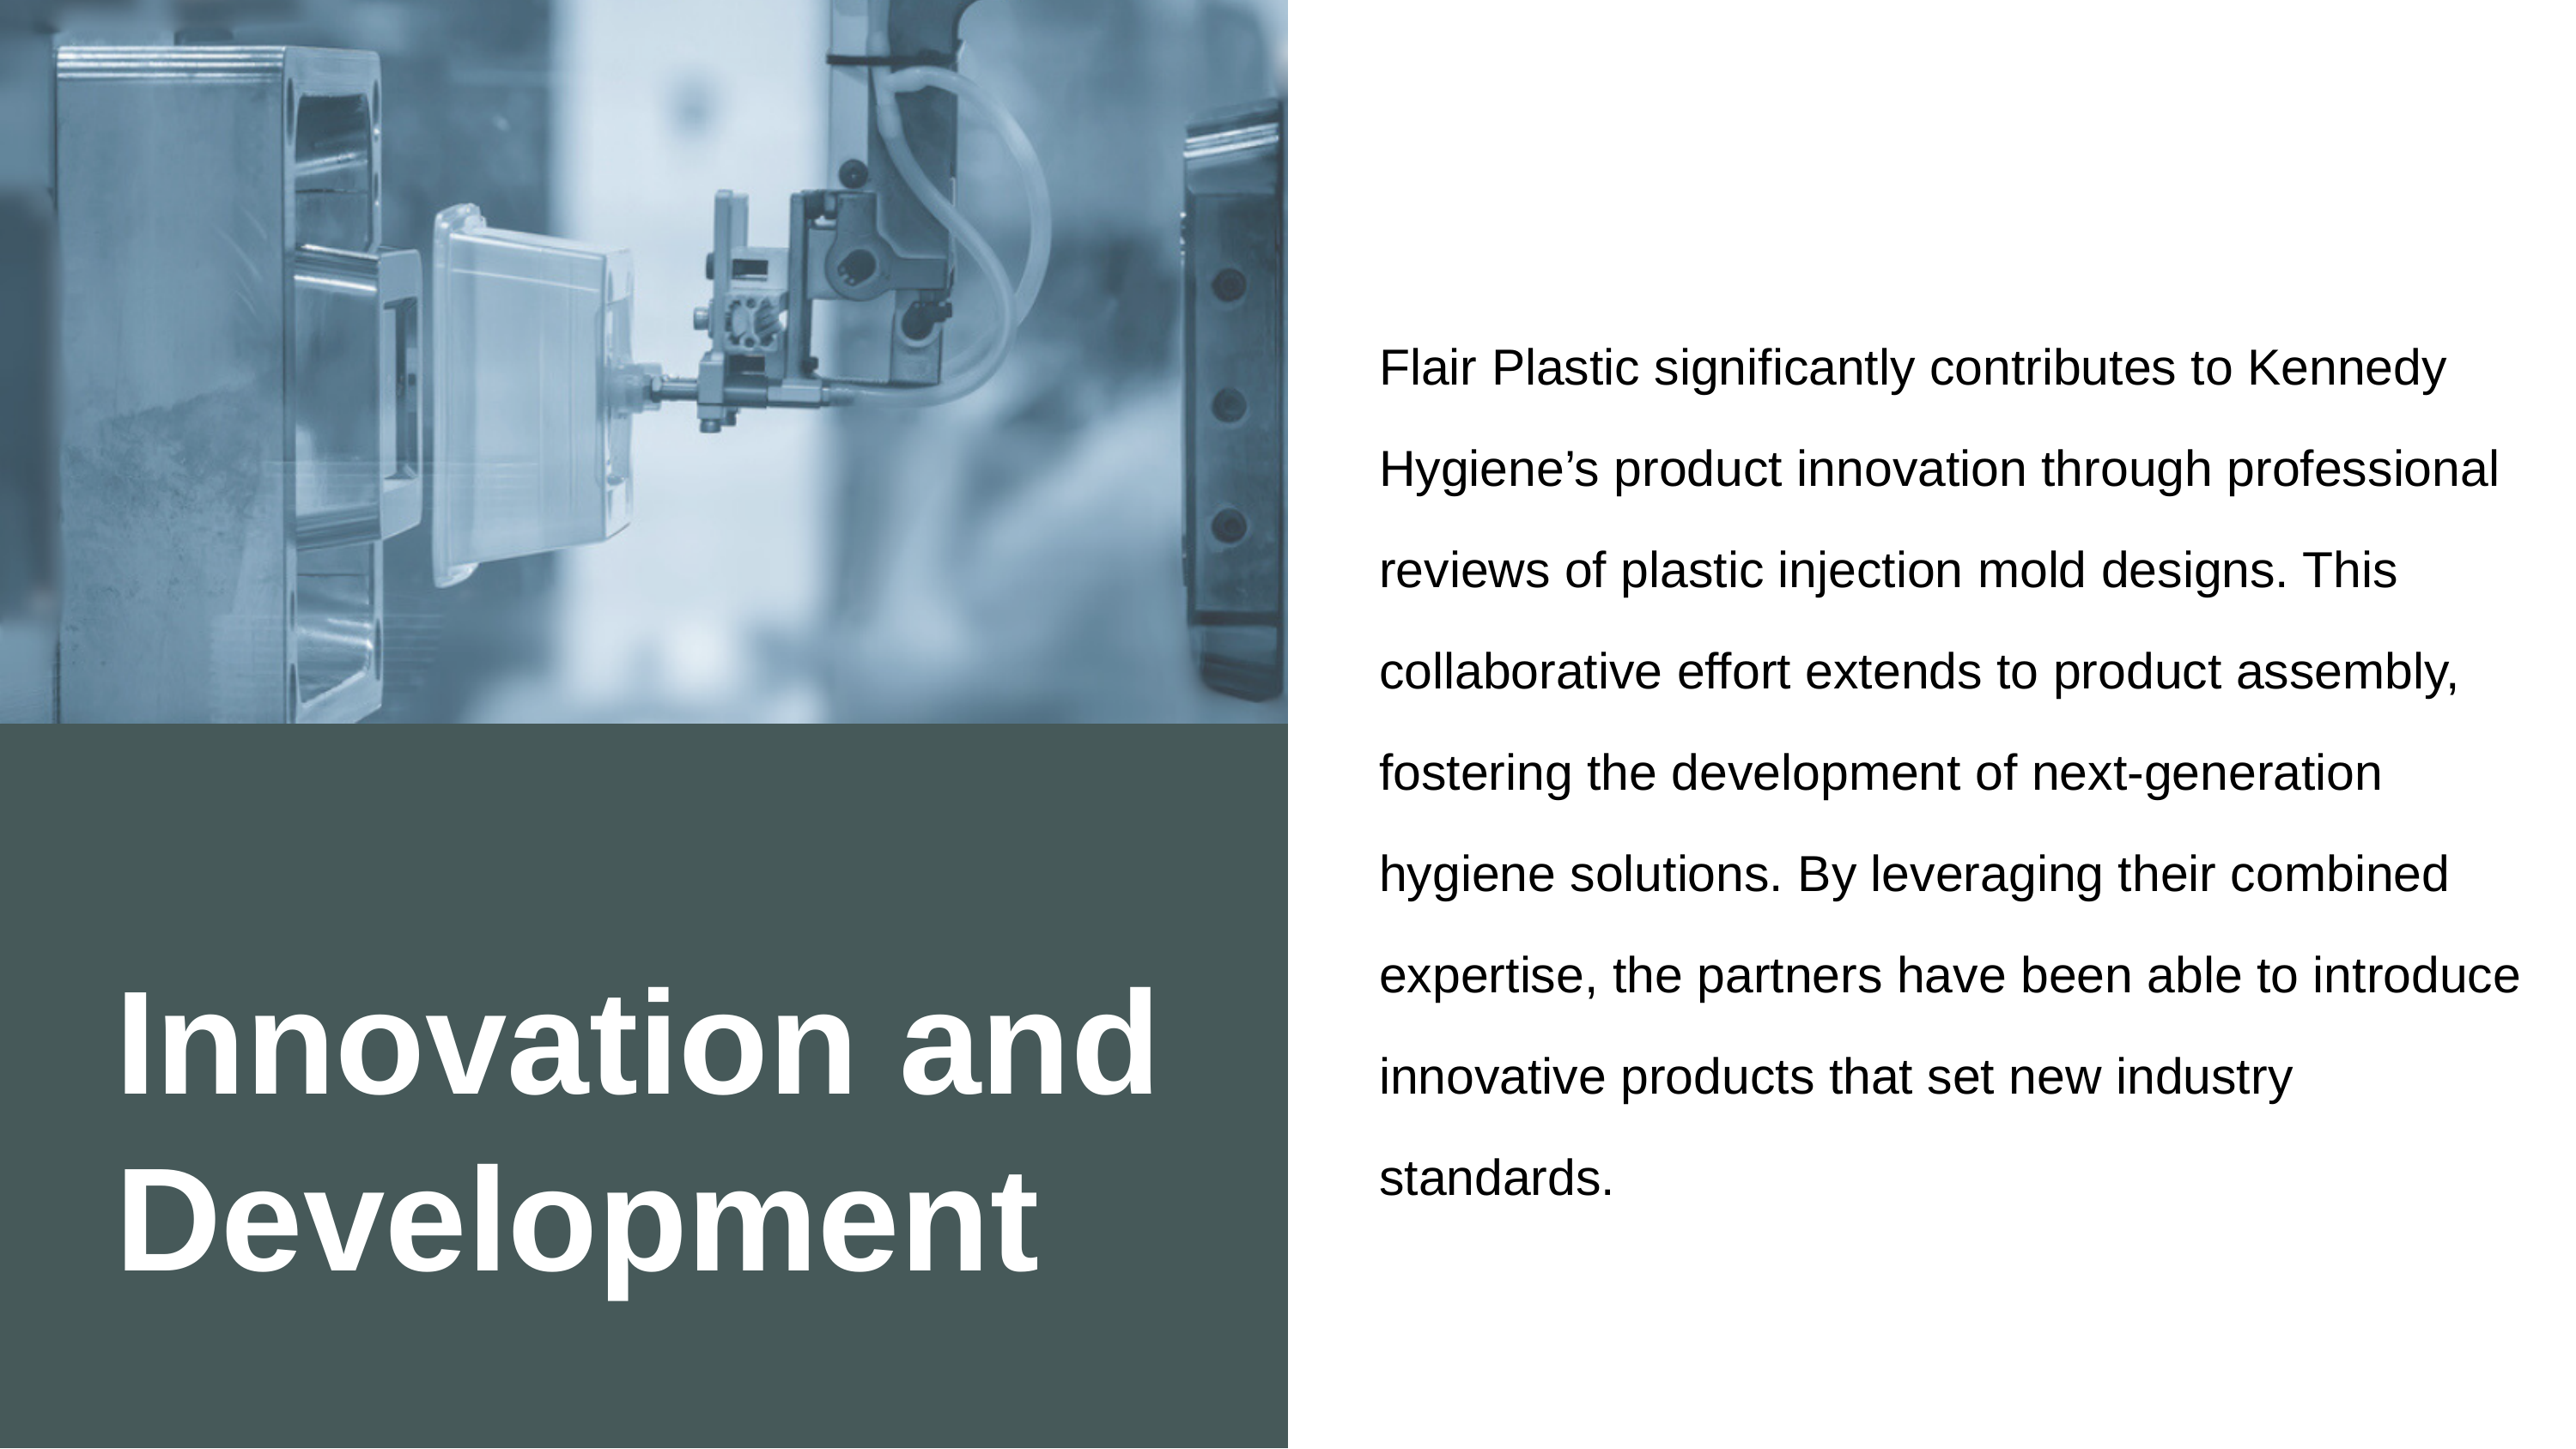

Flair Plastic significantly contributes to Kennedy Hygiene’s product innovation through professional reviews of plastic injection mold designs. This collaborative effort extends to product assembly, fostering the development of next-generation hygiene solutions. By leveraging their combined expertise, the partners have been able to introduce innovative products that set new industry standards.

Innovation and Development